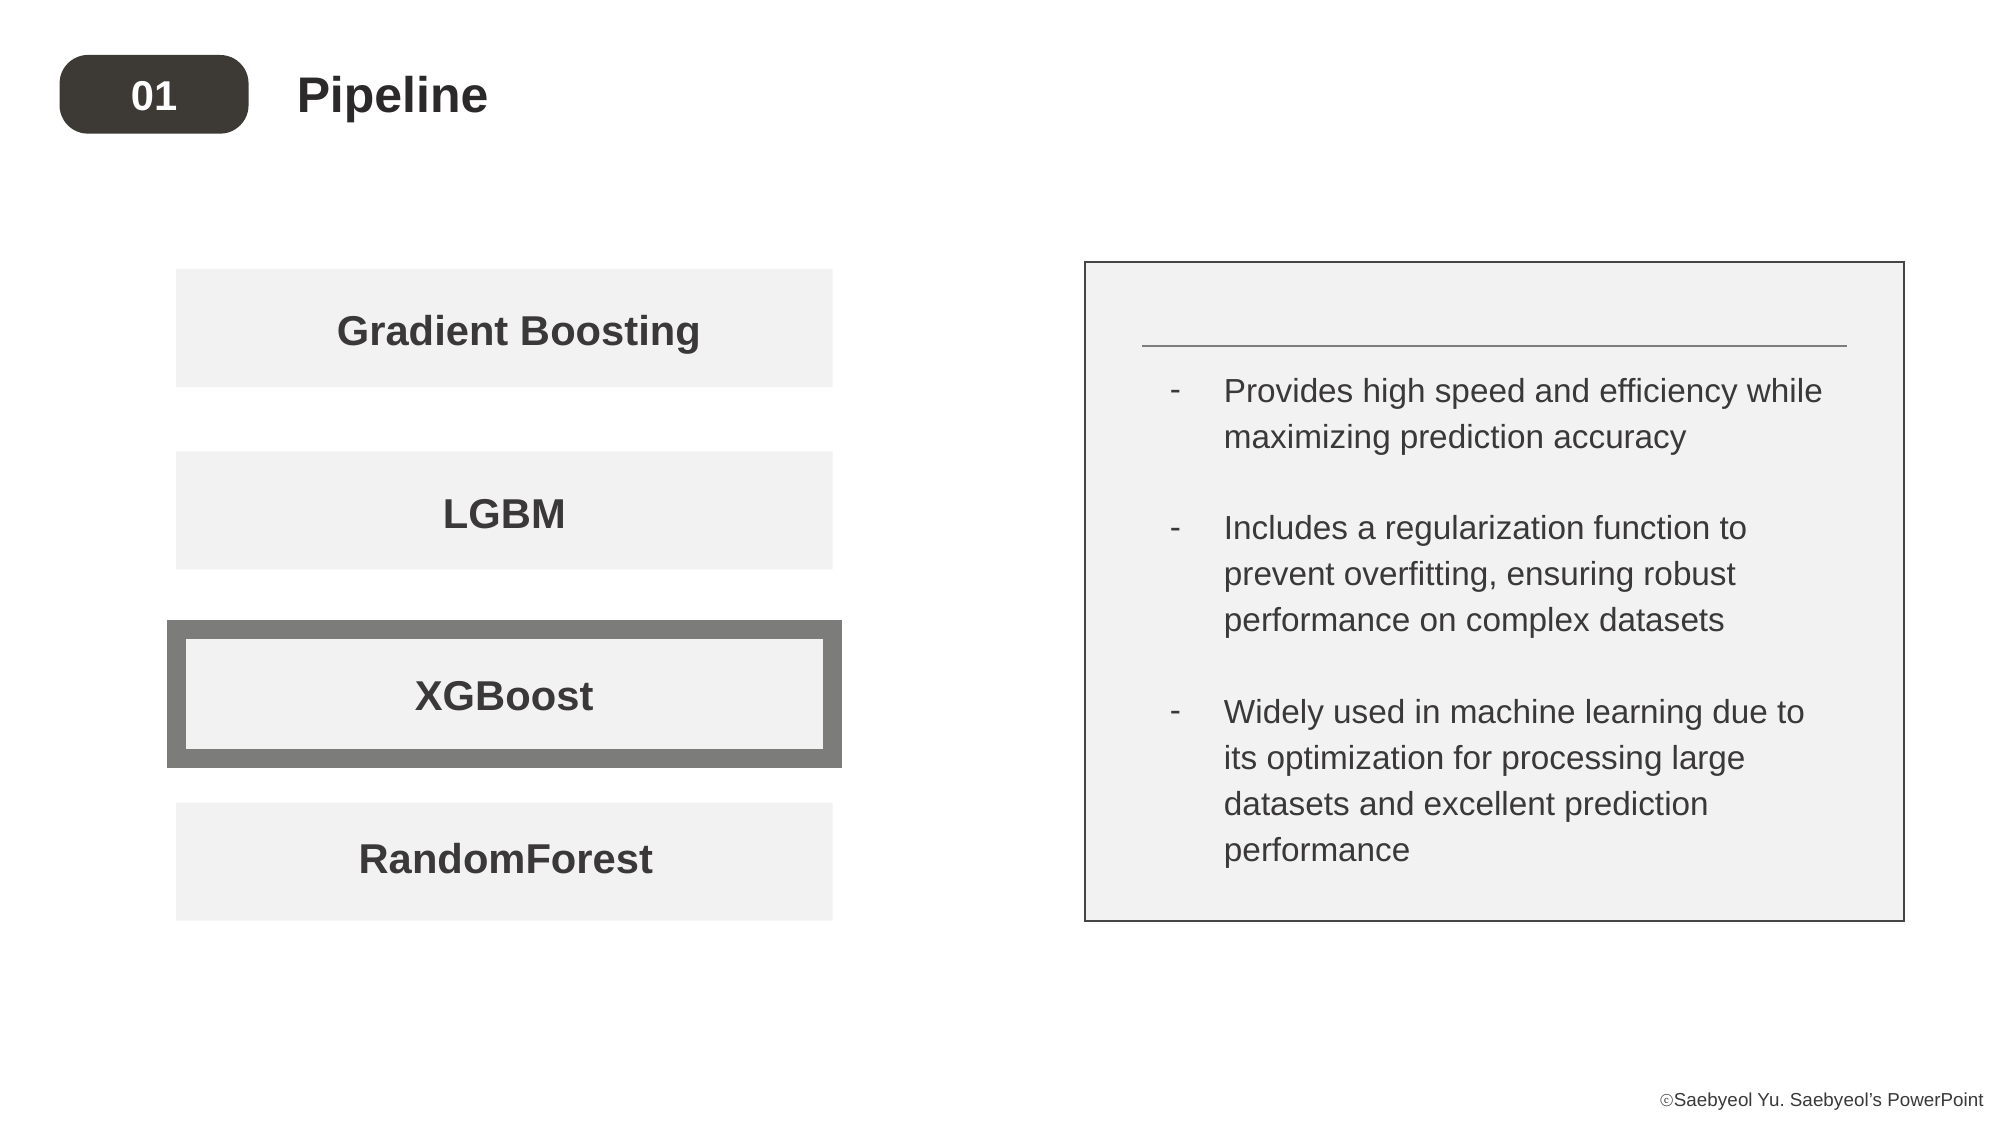

Pipeline
01

Gradient Boosting

Provides high speed and efficiency while maximizing prediction accuracy

Includes a regularization function to prevent overfitting, ensuring robust performance on complex datasets

Widely used in machine learning due to its optimization for processing large datasets and excellent prediction performance
LGBM

XGBoost
RandomForest